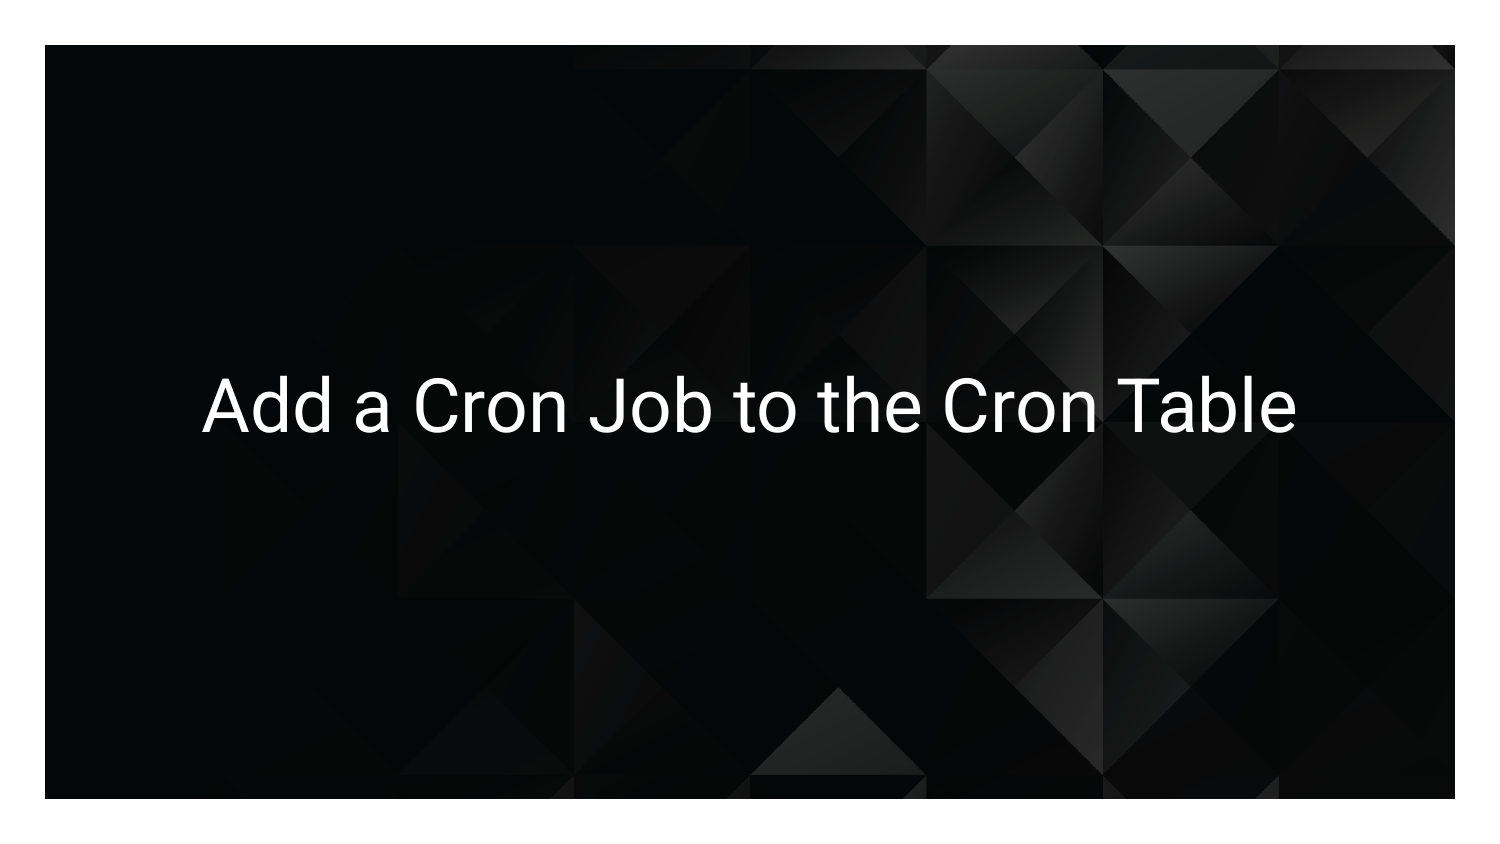

# Add a Cron Job to the Cron Table